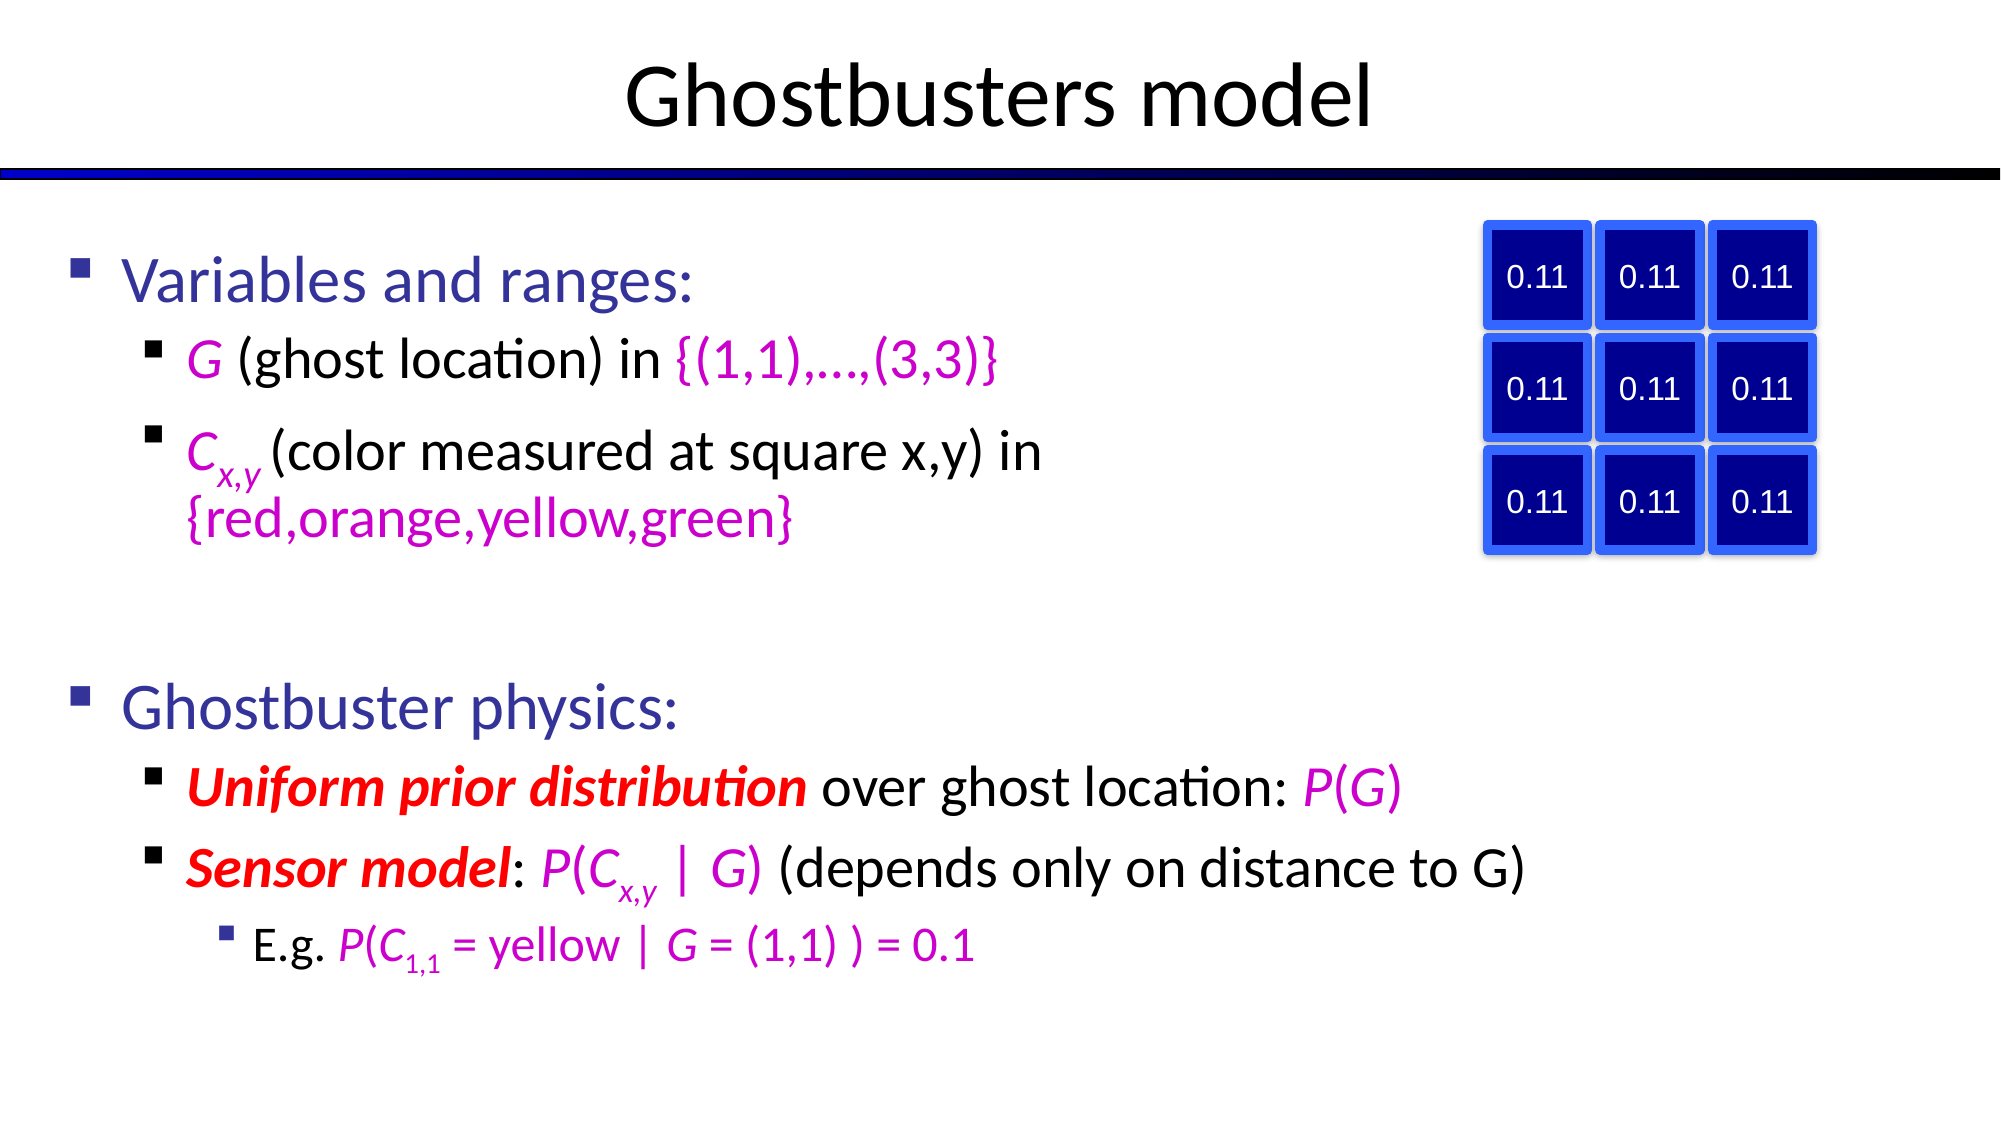

# Ghostbusters model
0.11
0.11
0.11
0.11
0.11
0.11
0.11
0.11
0.11
Variables and ranges:
G (ghost location) in {(1,1),…,(3,3)}
Cx,y (color measured at square x,y) in {red,orange,yellow,green}

Ghostbuster physics:
Uniform prior distribution over ghost location: P(G)
Sensor model: P(Cx,y | G) (depends only on distance to G)
E.g. P(C1,1 = yellow | G = (1,1) ) = 0.1